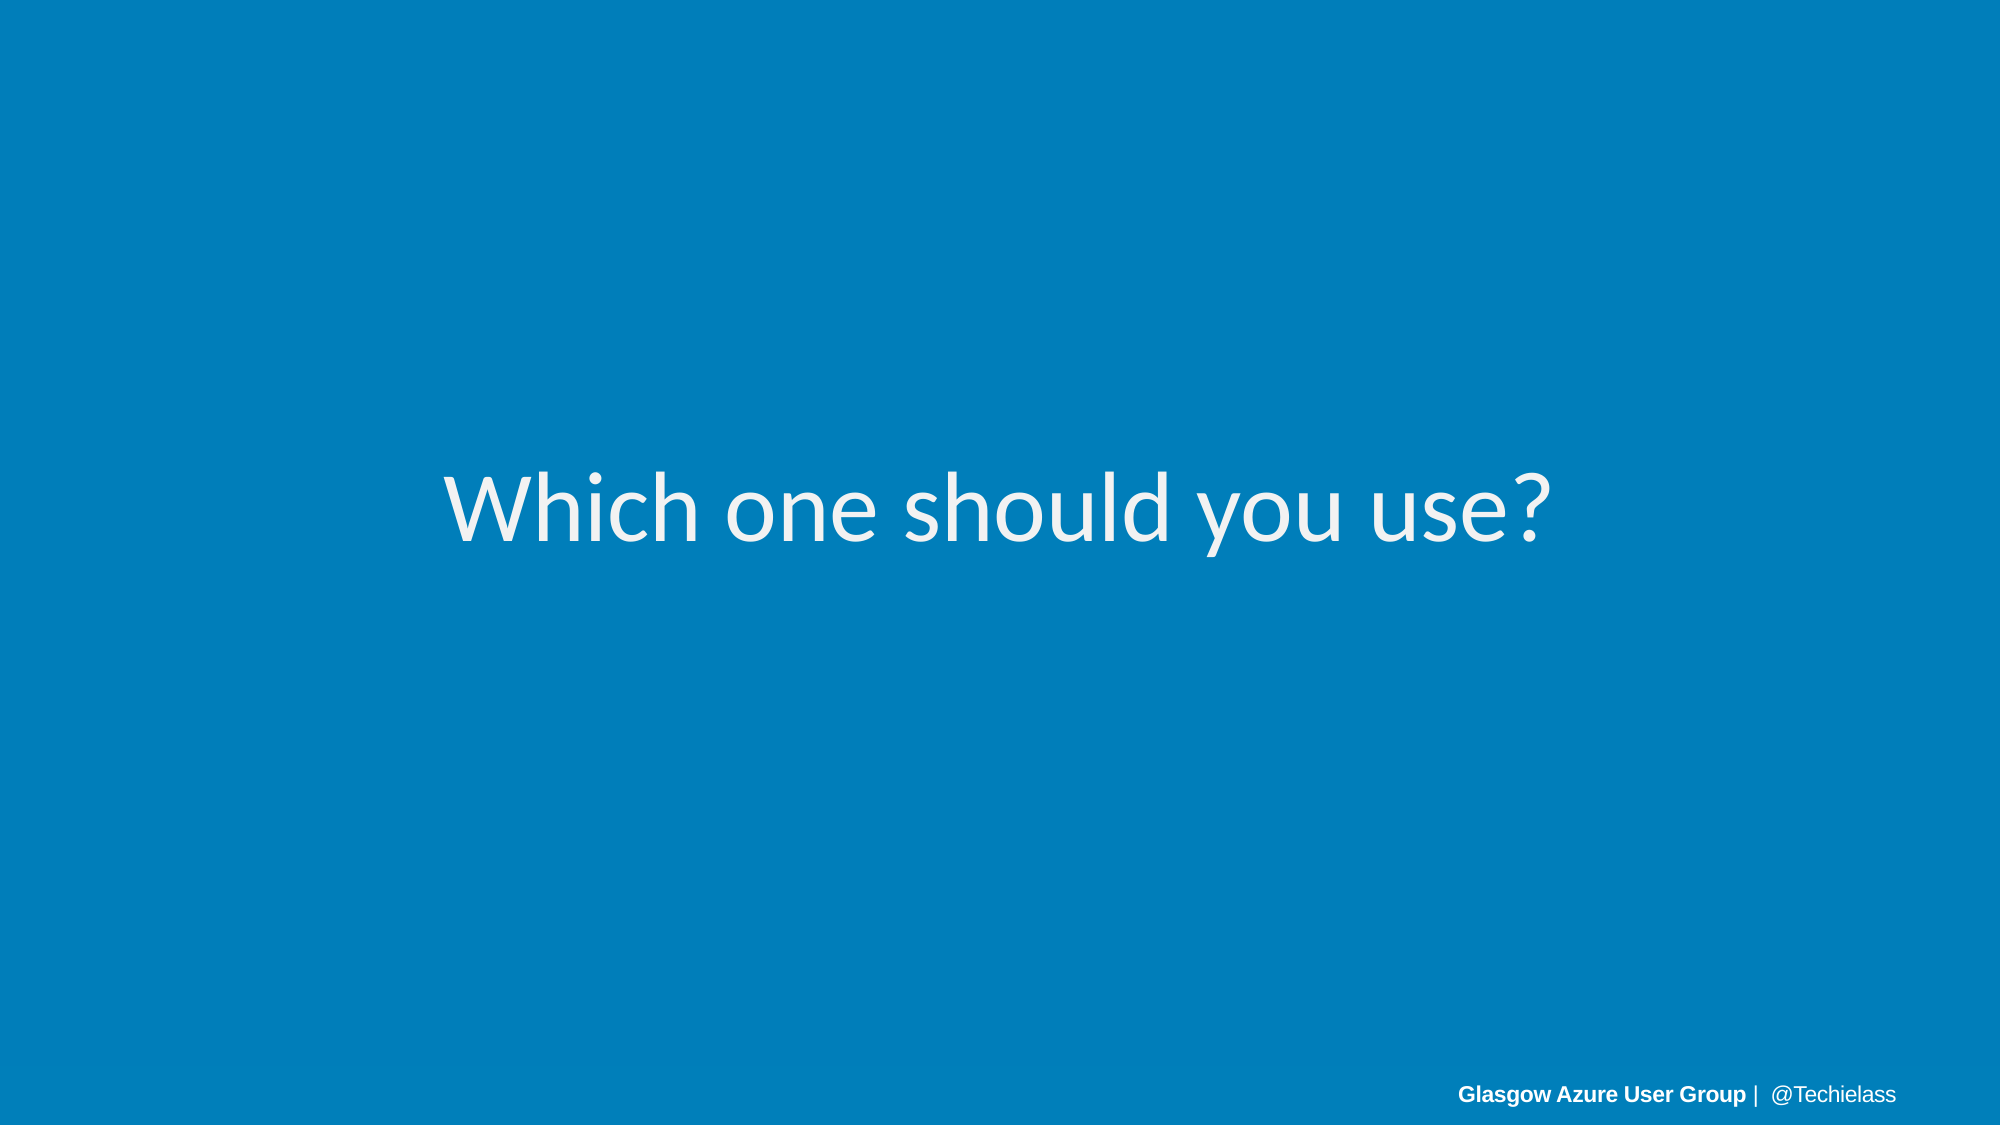

Which one should you use?

Glasgow Azure User Group |  @Techielass